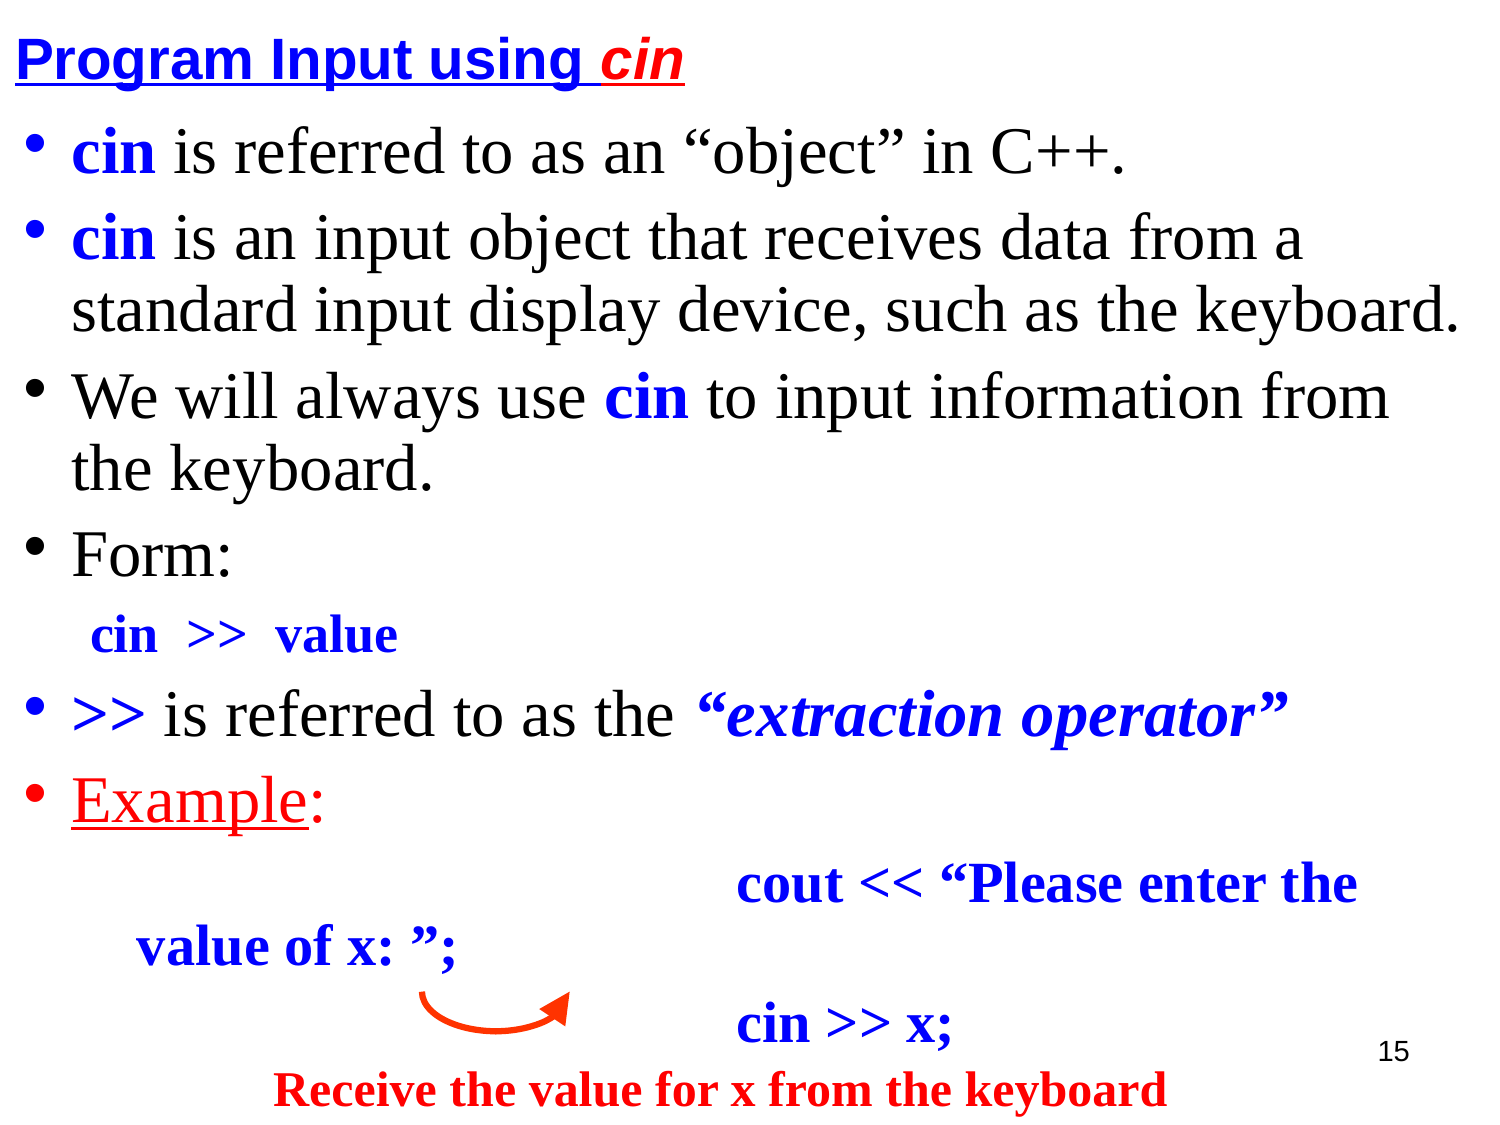

# Program Input using cin
cin is referred to as an “object” in C++.
cin is an input object that receives data from a standard input display device, such as the keyboard.
We will always use cin to input information from the keyboard.
Form:
cin  >>  value
>> is referred to as the “extraction operator”
Example:
					cout << “Please enter the value of x: ”;
					cin >> x;

15
Receive the value for x from the keyboard